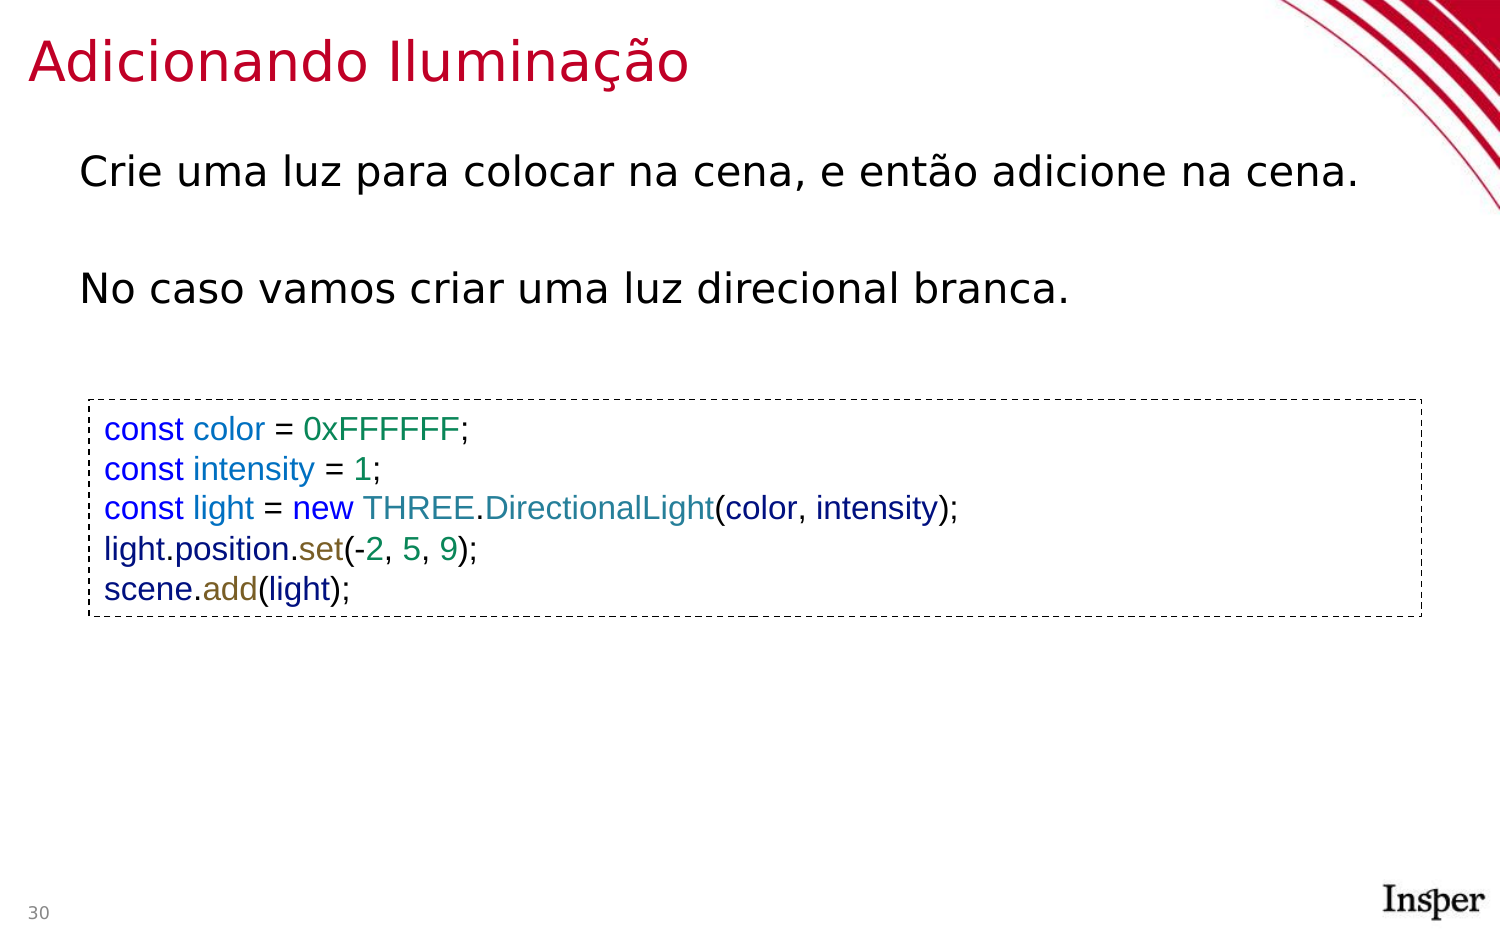

# Adicionando Iluminação
Crie uma luz para colocar na cena, e então adicione na cena.

No caso vamos criar uma luz direcional branca.

const color = 0xFFFFFF;
const intensity = 1;
const light = new THREE.DirectionalLight(color, intensity);
light.position.set(-2, 5, 9);
scene.add(light);
30